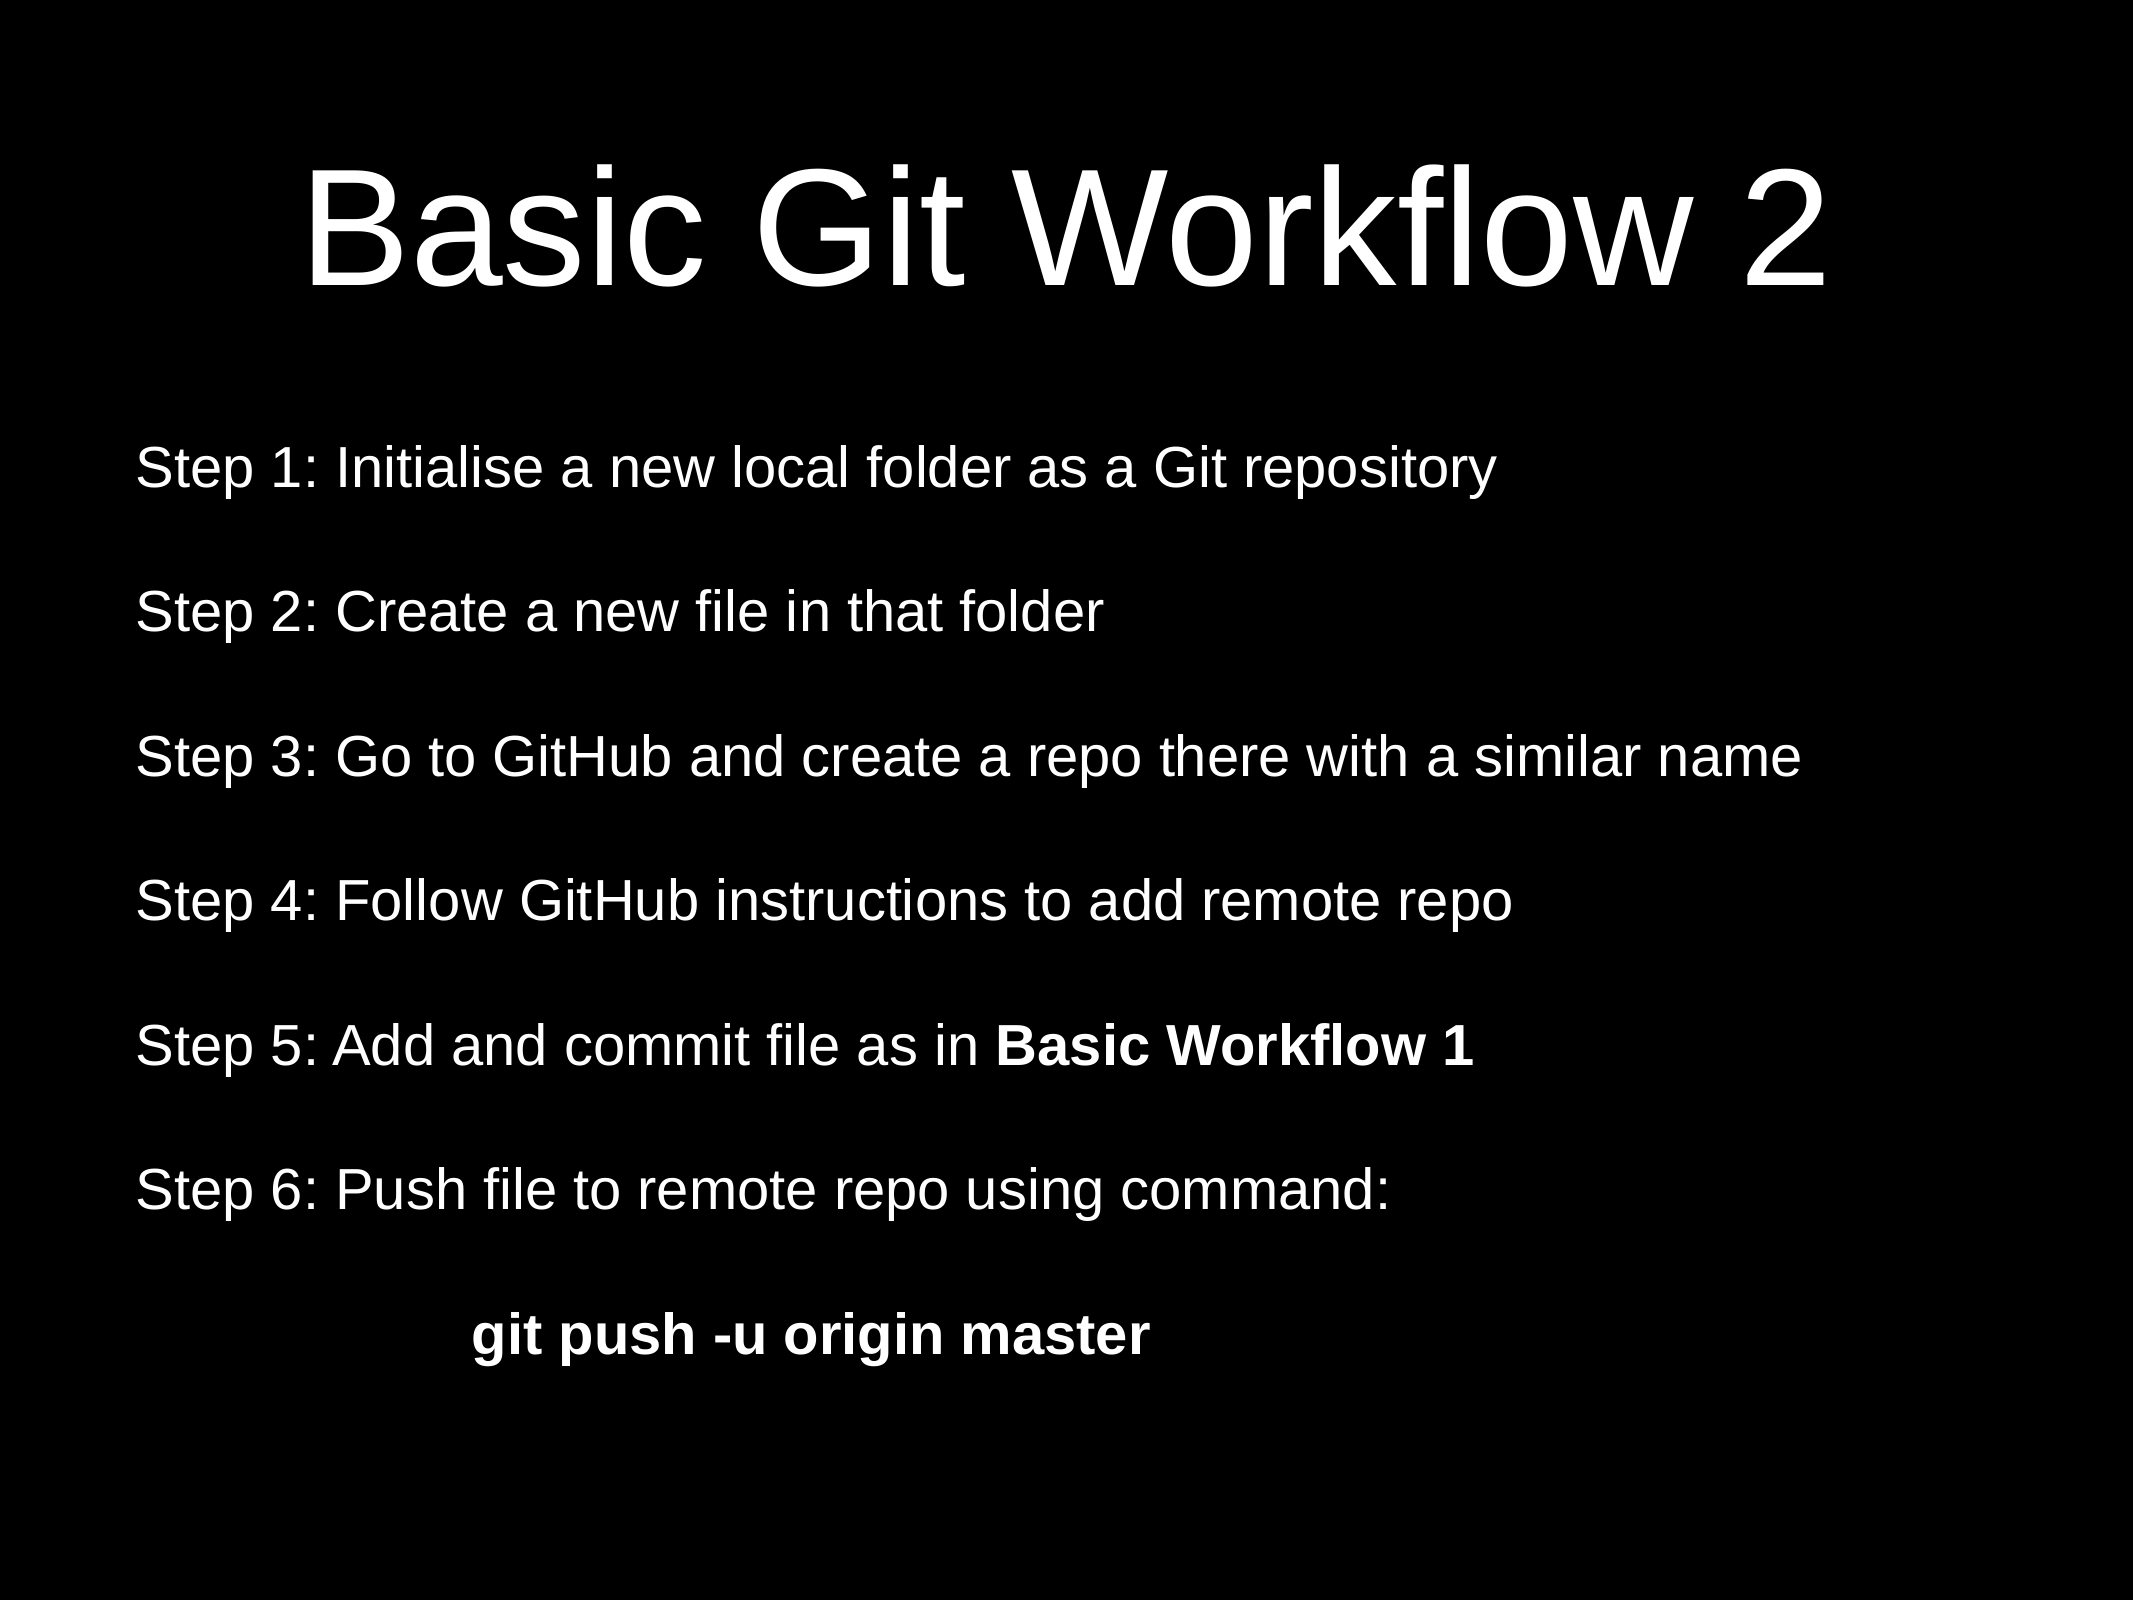

# Basic Git Workflow 2
Step 1: Initialise a new local folder as a Git repository
Step 2: Create a new file in that folder
Step 3: Go to GitHub and create a repo there with a similar name
Step 4: Follow GitHub instructions to add remote repo
Step 5: Add and commit file as in Basic Workflow 1
Step 6: Push file to remote repo using command:
                     git push -u origin master